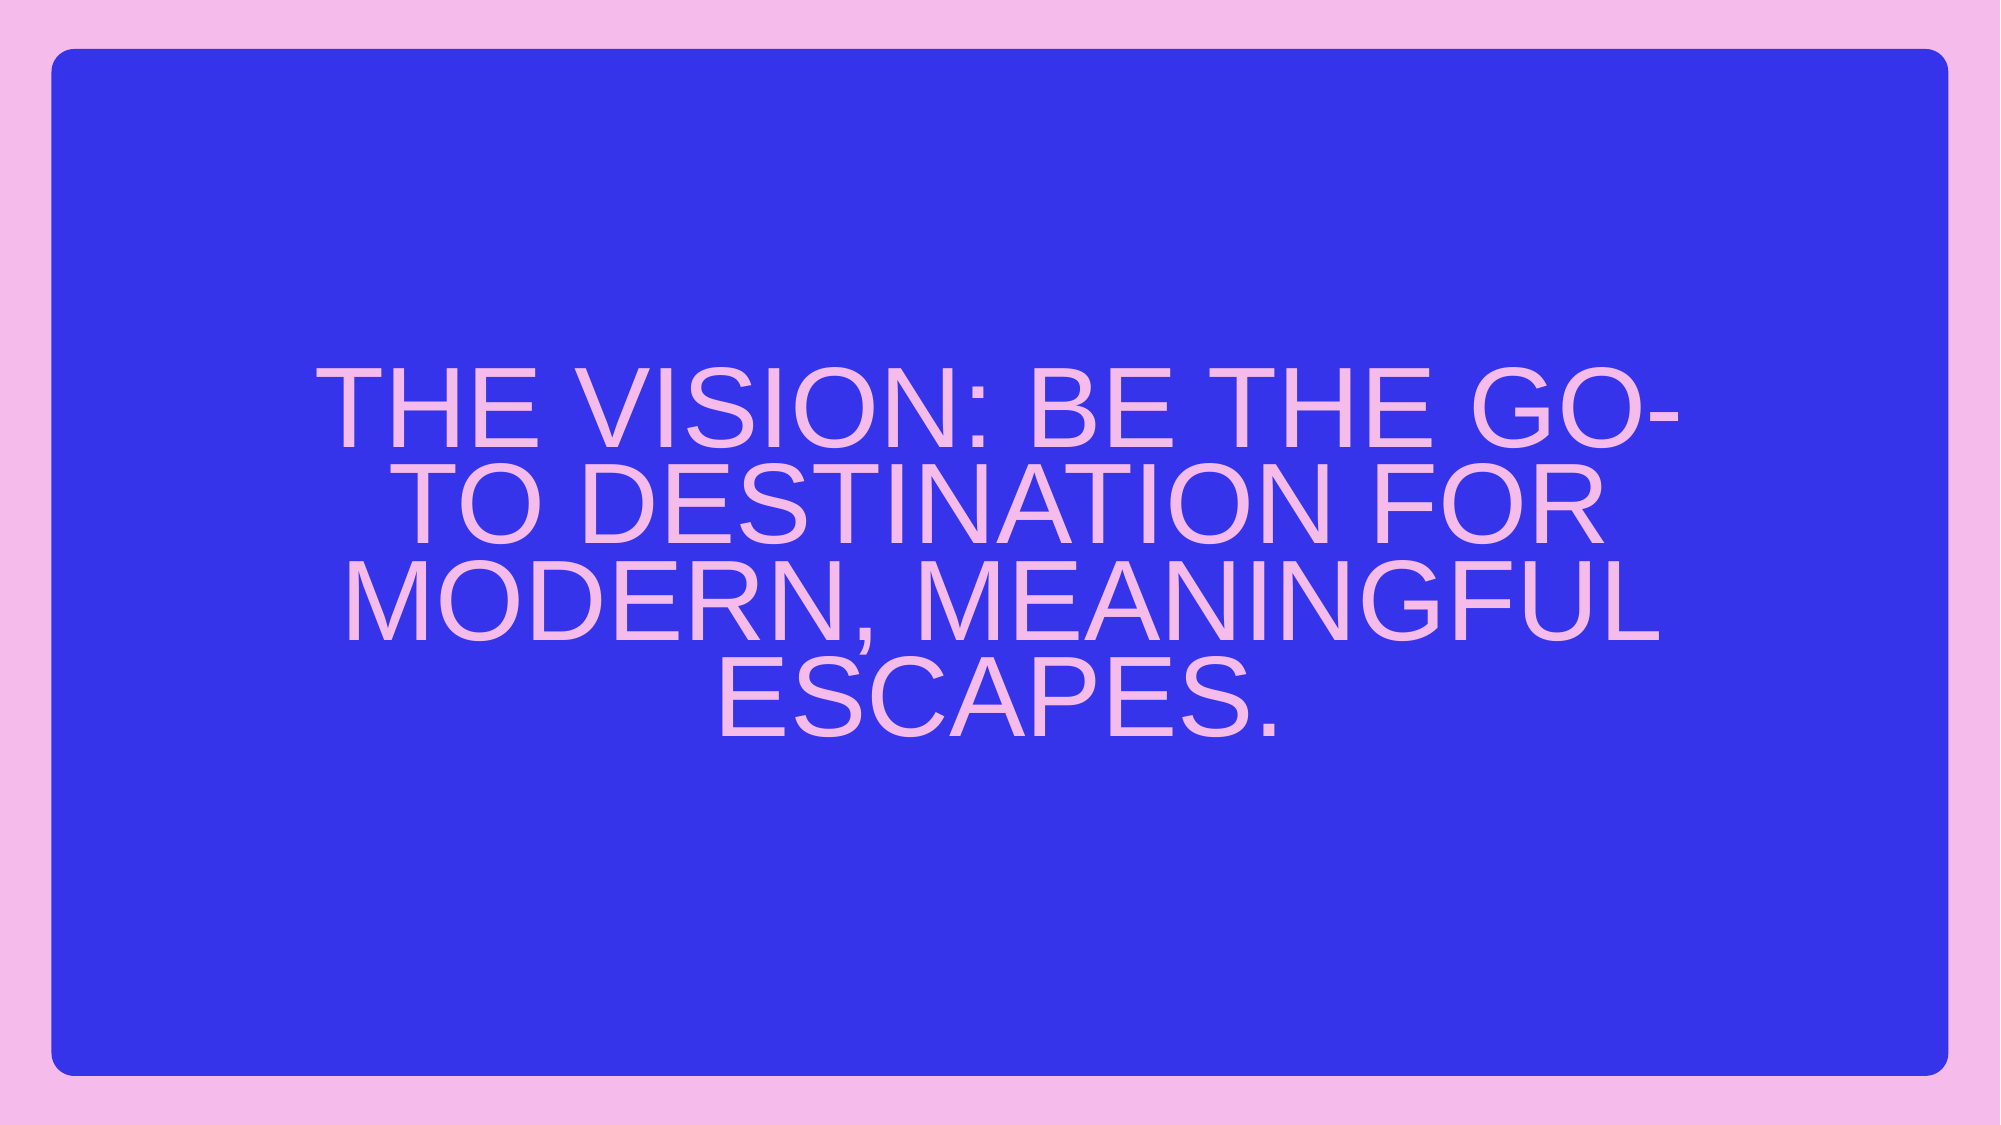

# Quote
The vision: Be the go-to destination for modern, meaningful escapes.